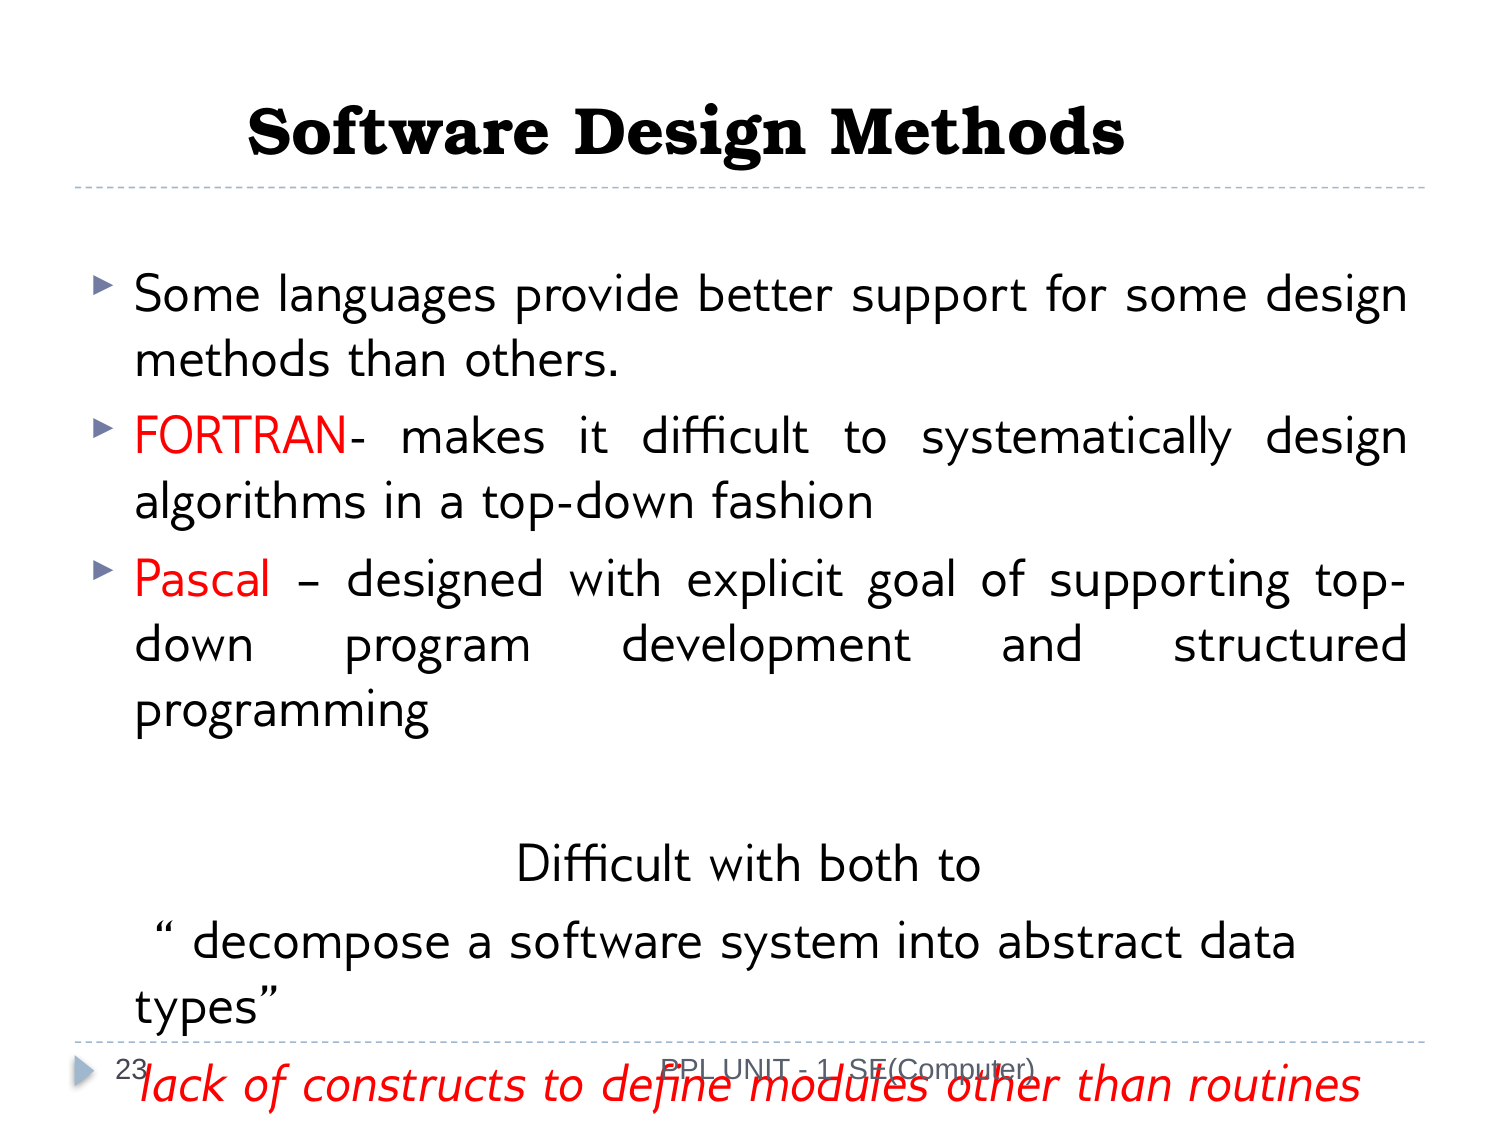

# Software Design Methods
Some languages provide better support for some design methods than others.
FORTRAN- makes it difficult to systematically design algorithms in a top-down fashion
Pascal – designed with explicit goal of supporting top-down program development and structured programming

Difficult with both to
    “ decompose a software system into abstract data types”
lack of constructs to define modules other than routines
23
PPL UNIT - 1  SE(Computer)